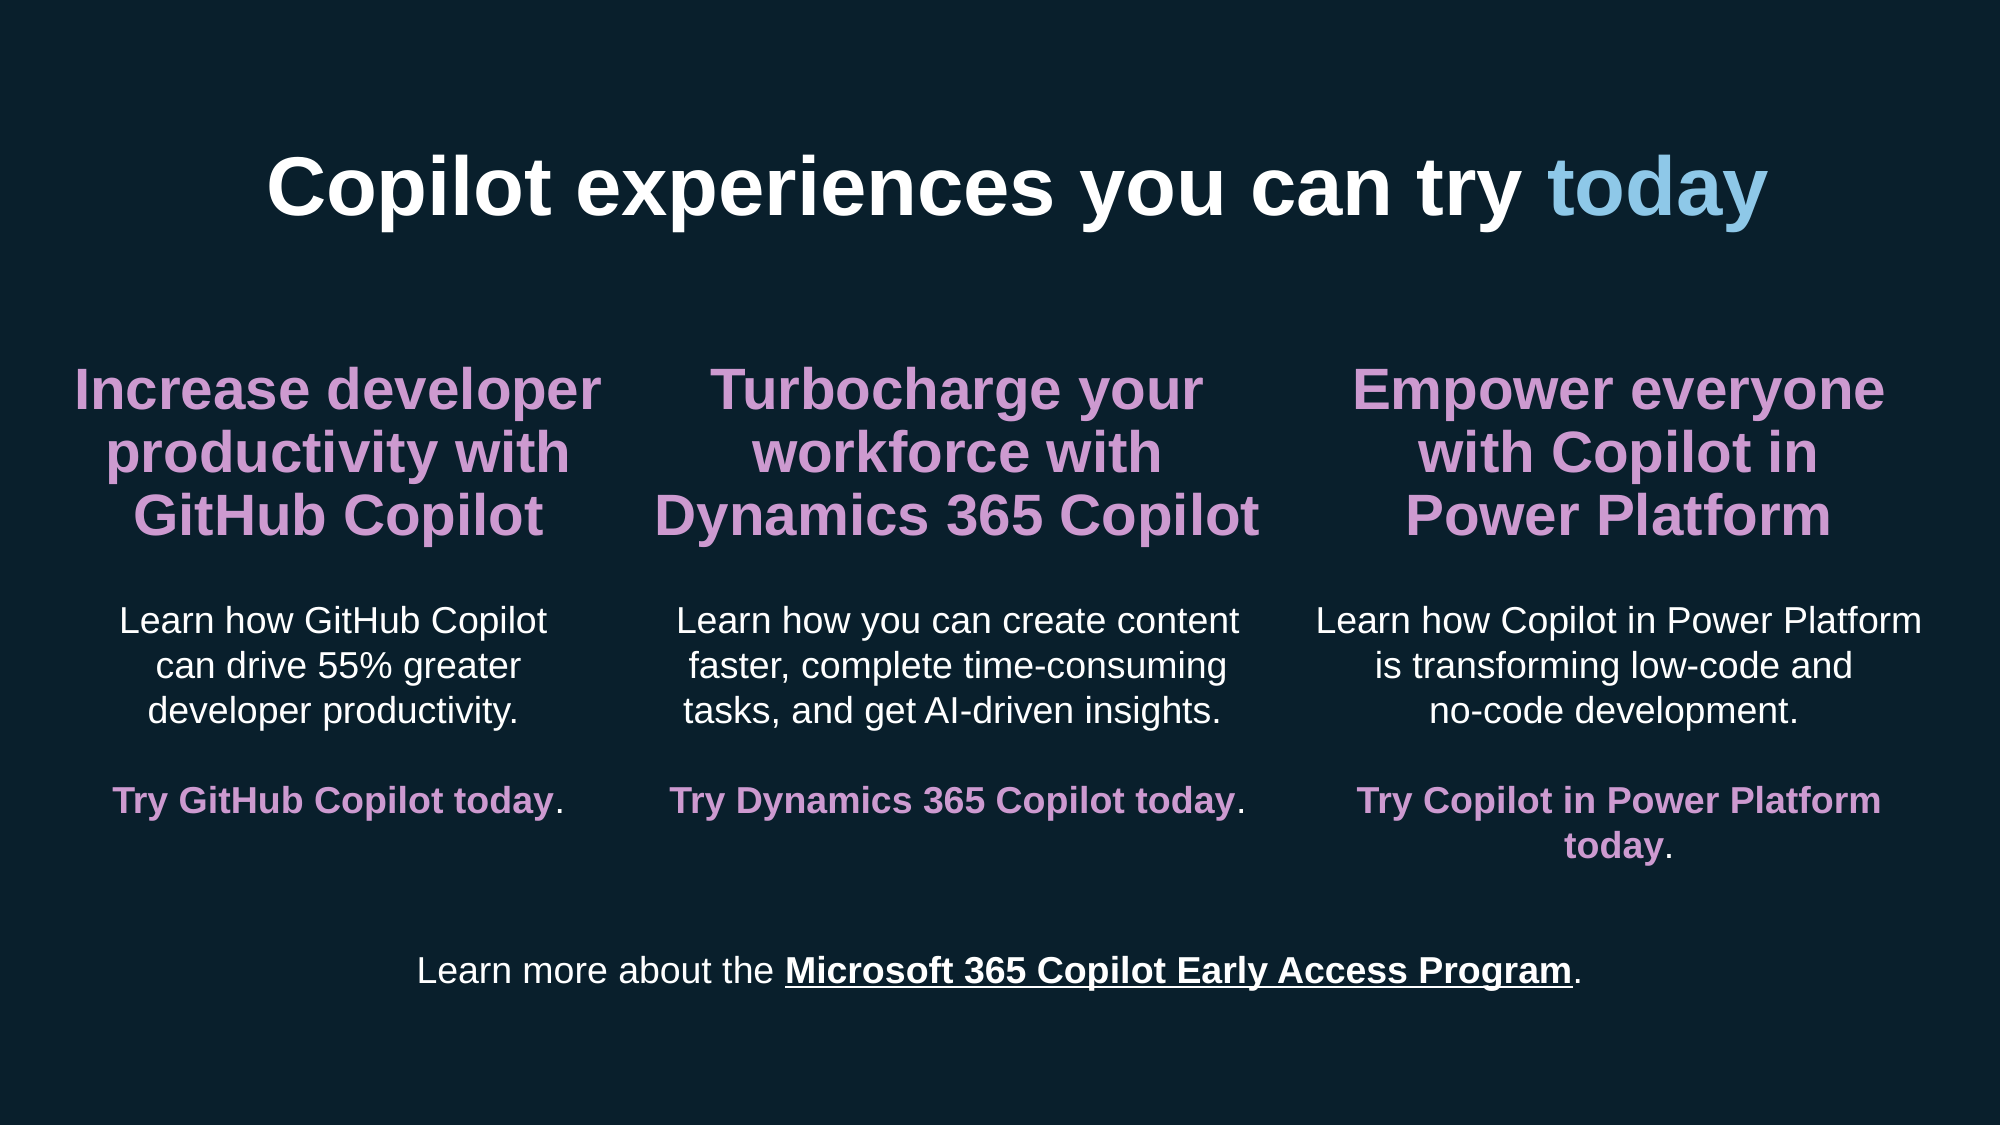

Copilot experiences you can try today
Increase developer productivity with GitHub Copilot
Turbocharge your workforce with Dynamics 365 Copilot
Empower everyone with Copilot in Power Platform
Learn how GitHub Copilot
can drive 55% greater developer productivity.

Try GitHub Copilot today.
Learn how you can create content faster, complete time-consuming tasks, and get AI-driven insights.

Try Dynamics 365 Copilot today.
Learn how Copilot in Power Platform is transforming low-code and
no-code development.

Try Copilot in Power Platform today.
Learn more about the Microsoft 365 Copilot Early Access Program.